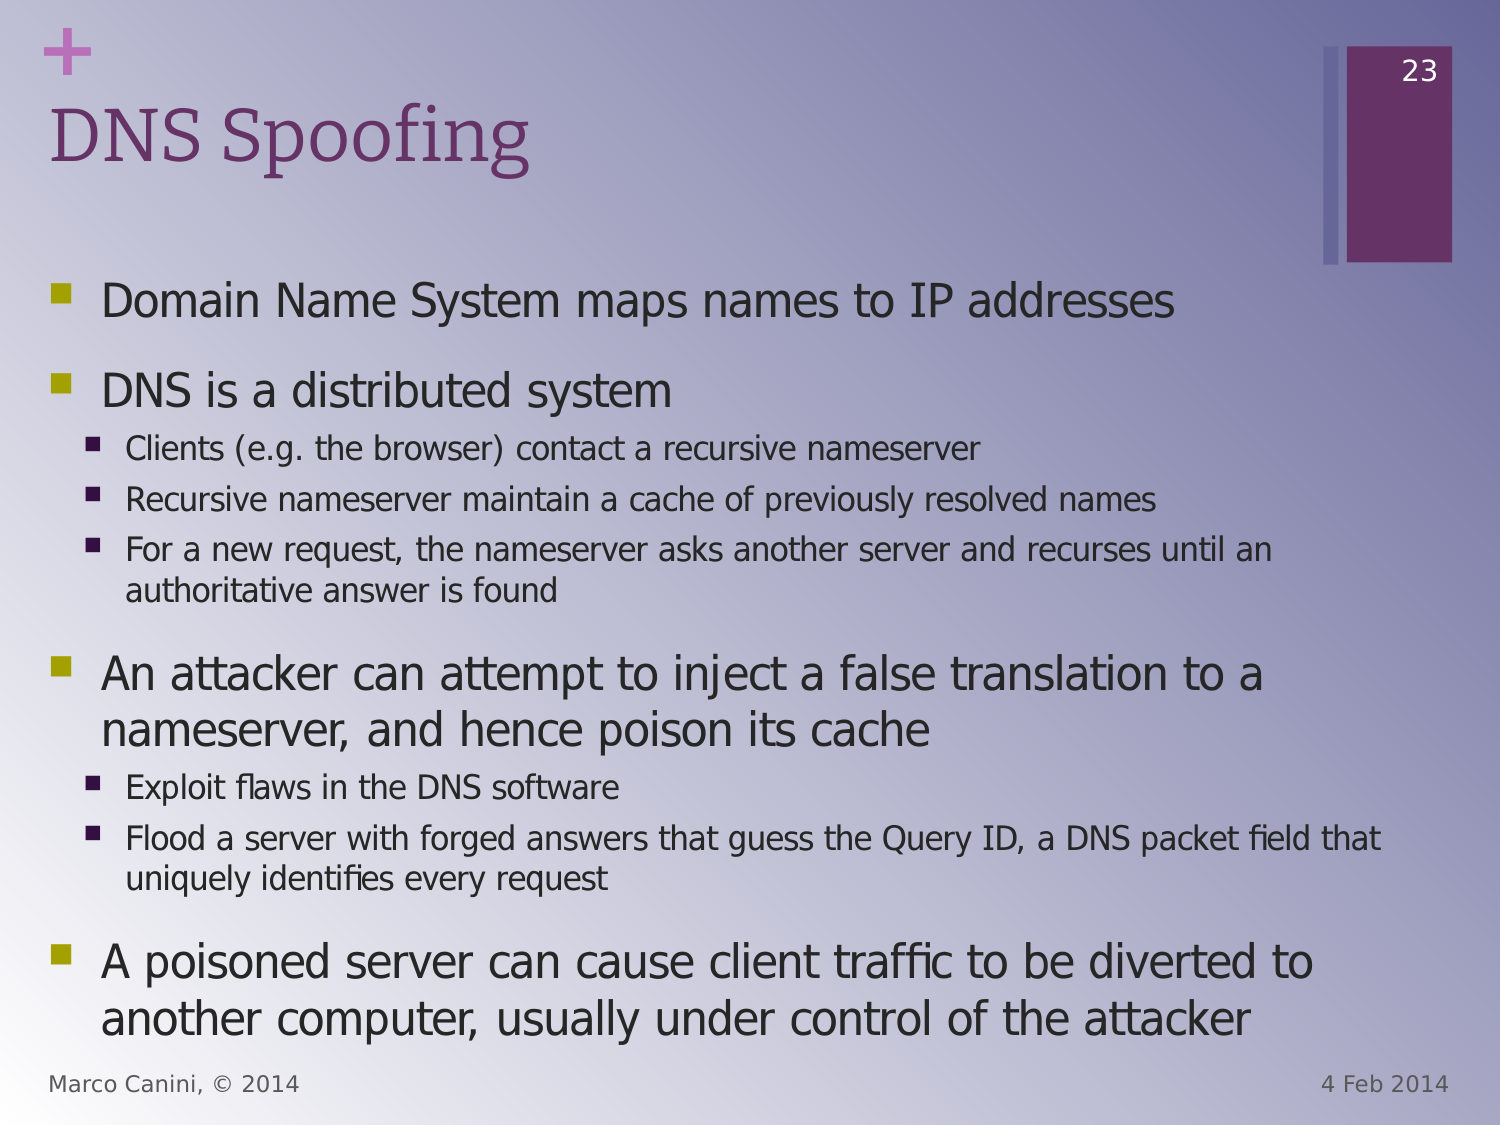

23
# DNS Spoofing
Domain Name System maps names to IP addresses
DNS is a distributed system
Clients (e.g. the browser) contact a recursive nameserver
Recursive nameserver maintain a cache of previously resolved names
For a new request, the nameserver asks another server and recurses until an authoritative answer is found
An attacker can attempt to inject a false translation to a nameserver, and hence poison its cache
Exploit flaws in the DNS software
Flood a server with forged answers that guess the Query ID, a DNS packet field that uniquely identifies every request
A poisoned server can cause client traffic to be diverted to another computer, usually under control of the attacker
Marco Canini, © 2014
4 Feb 2014